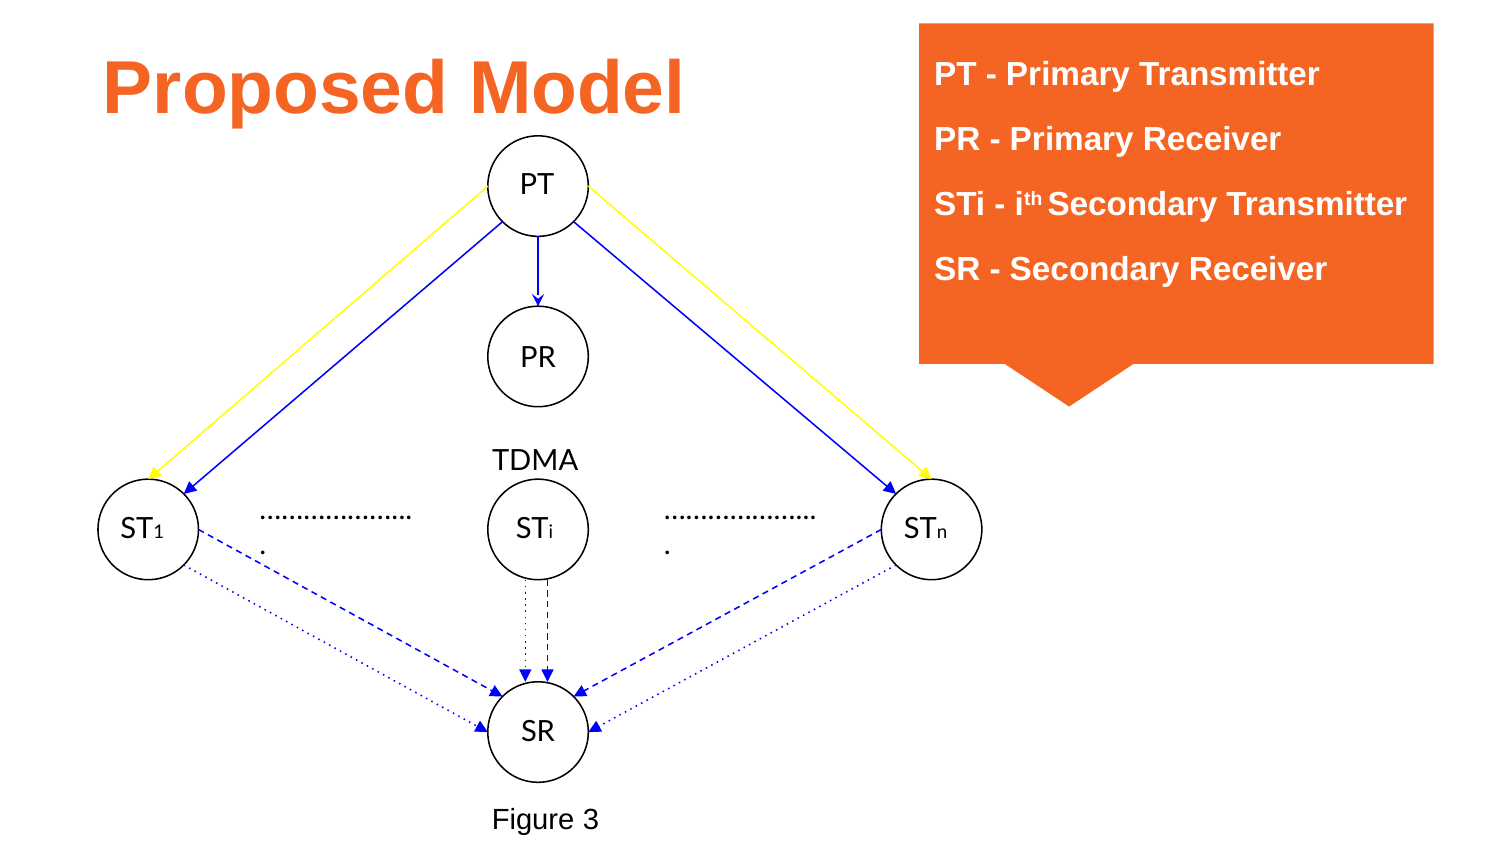

Proposed Model
PT - Primary Transmitter
PR - Primary Receiver
STi - ith Secondary Transmitter
SR - Secondary Receiver

PT

PR
TDMA
………………....
………………....

ST1
STn
STi

SR
Figure 3